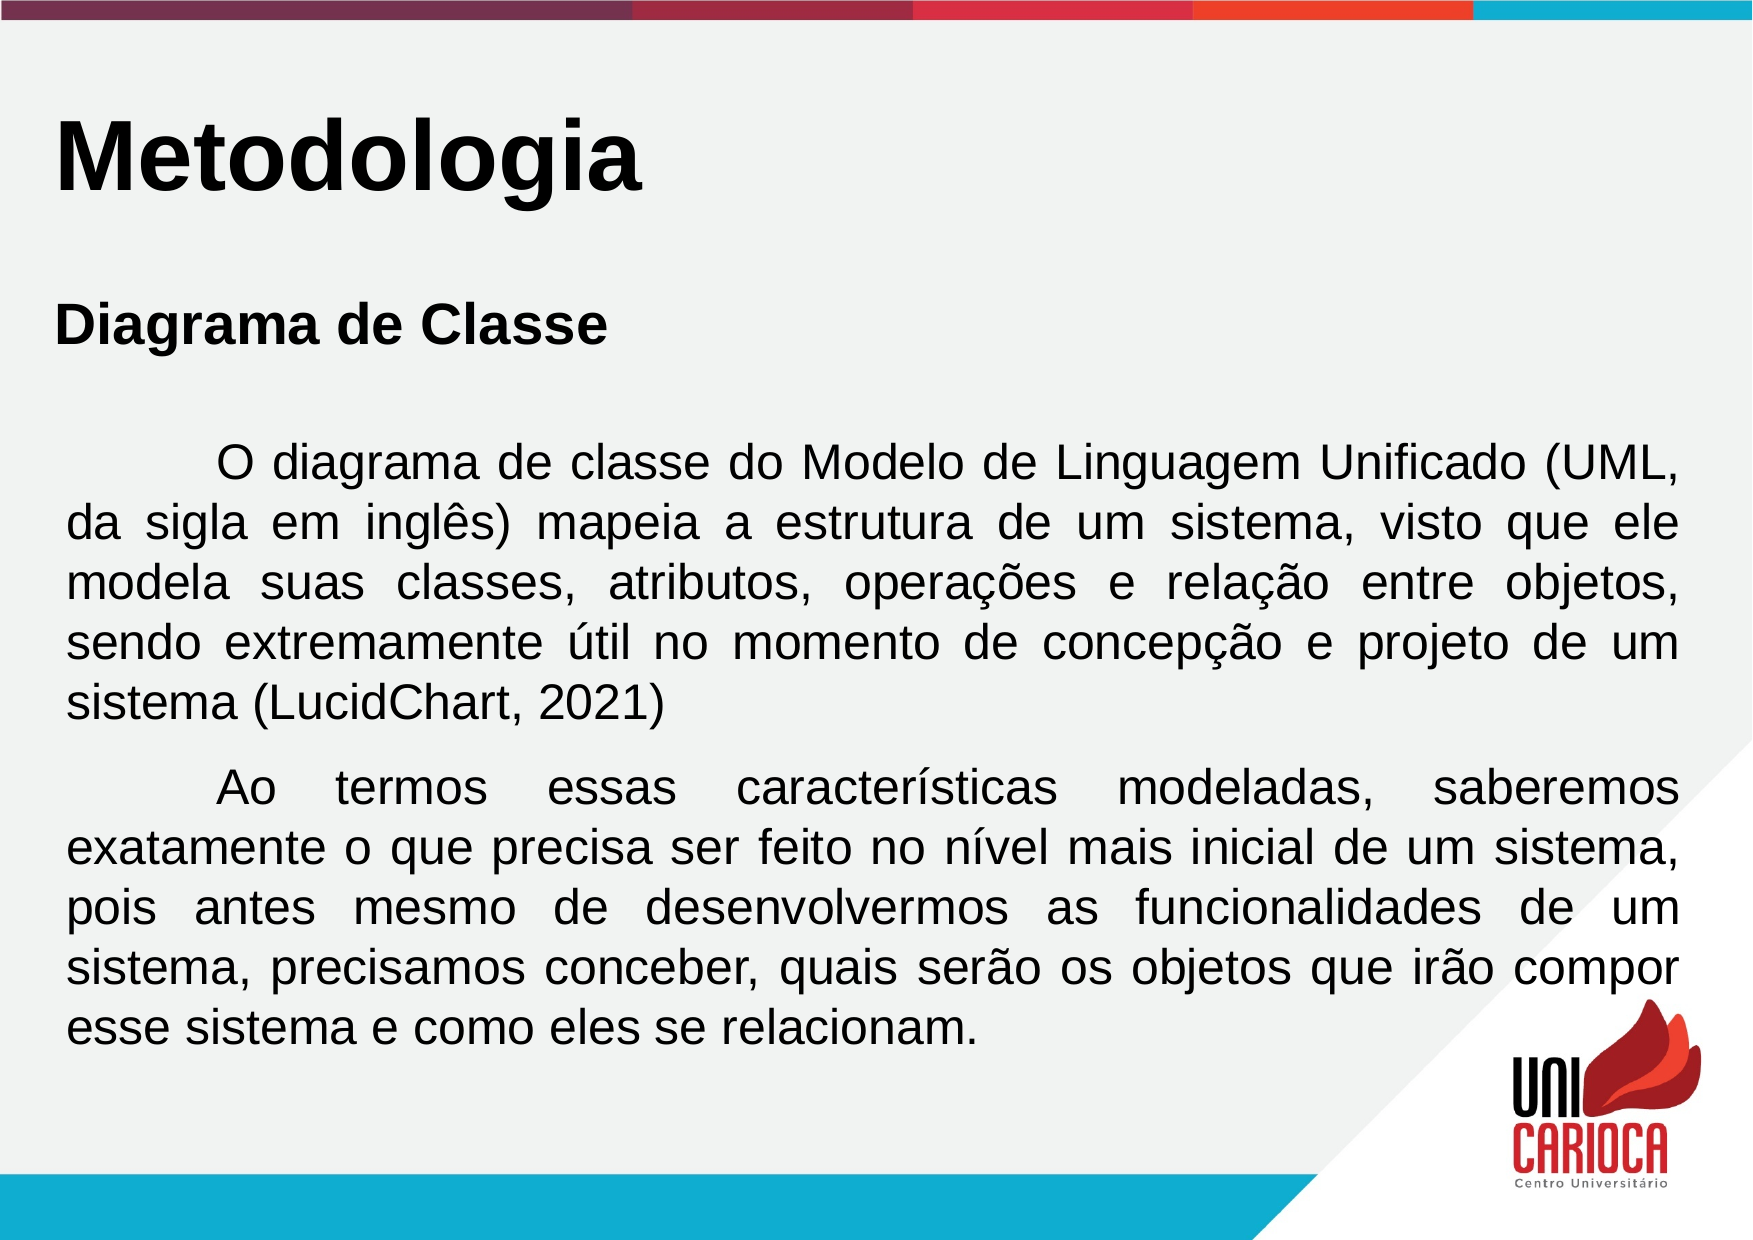

Metodologia
Diagrama de Classe
	O diagrama de classe do Modelo de Linguagem Unificado (UML, da sigla em inglês) mapeia a estrutura de um sistema, visto que ele modela suas classes, atributos, operações e relação entre objetos, sendo extremamente útil no momento de concepção e projeto de um sistema (LucidChart, 2021)
	Ao termos essas características modeladas, saberemos exatamente o que precisa ser feito no nível mais inicial de um sistema, pois antes mesmo de desenvolvermos as funcionalidades de um sistema, precisamos conceber, quais serão os objetos que irão compor esse sistema e como eles se relacionam.